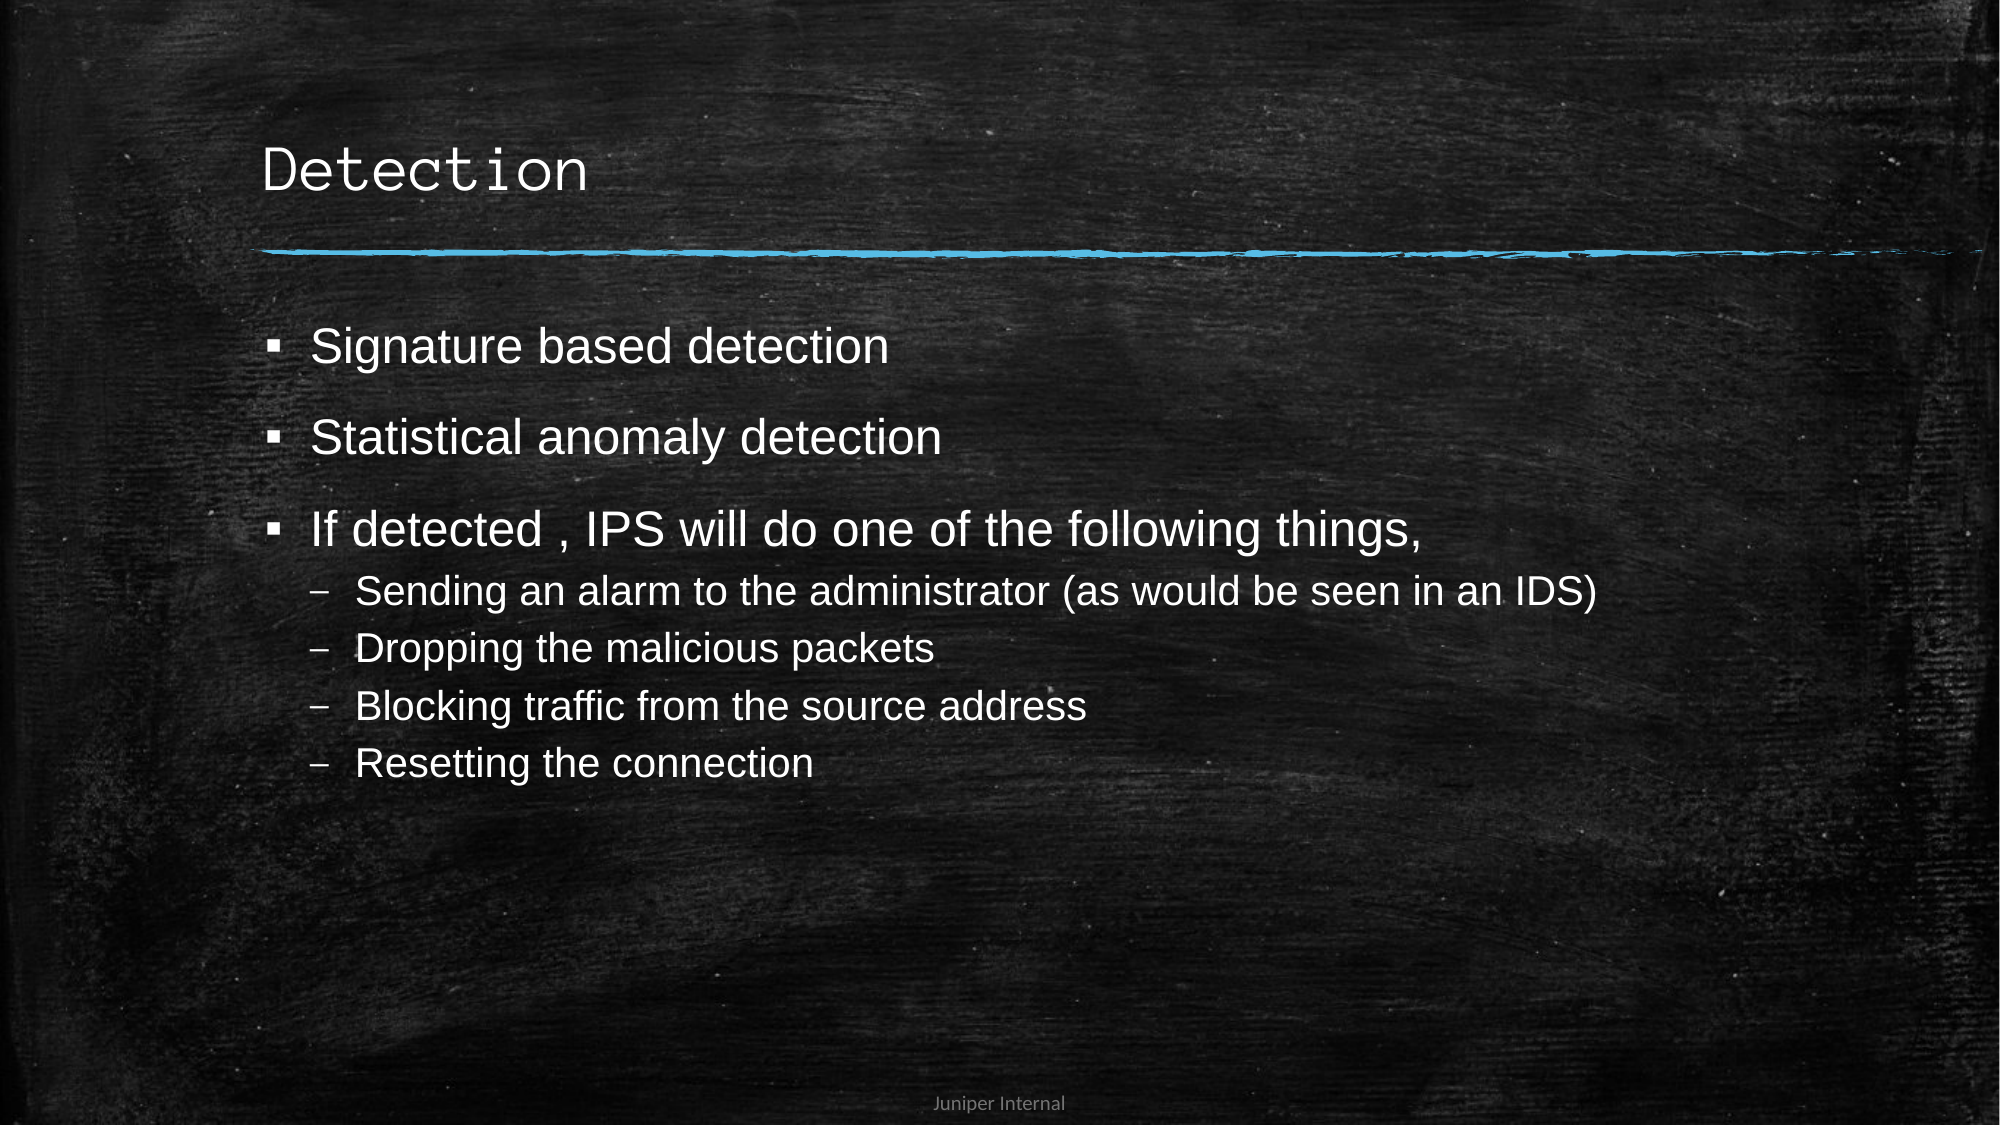

# Detection
Signature based detection
Statistical anomaly detection
If detected , IPS will do one of the following things,
Sending an alarm to the administrator (as would be seen in an IDS)
Dropping the malicious packets
Blocking traffic from the source address
Resetting the connection